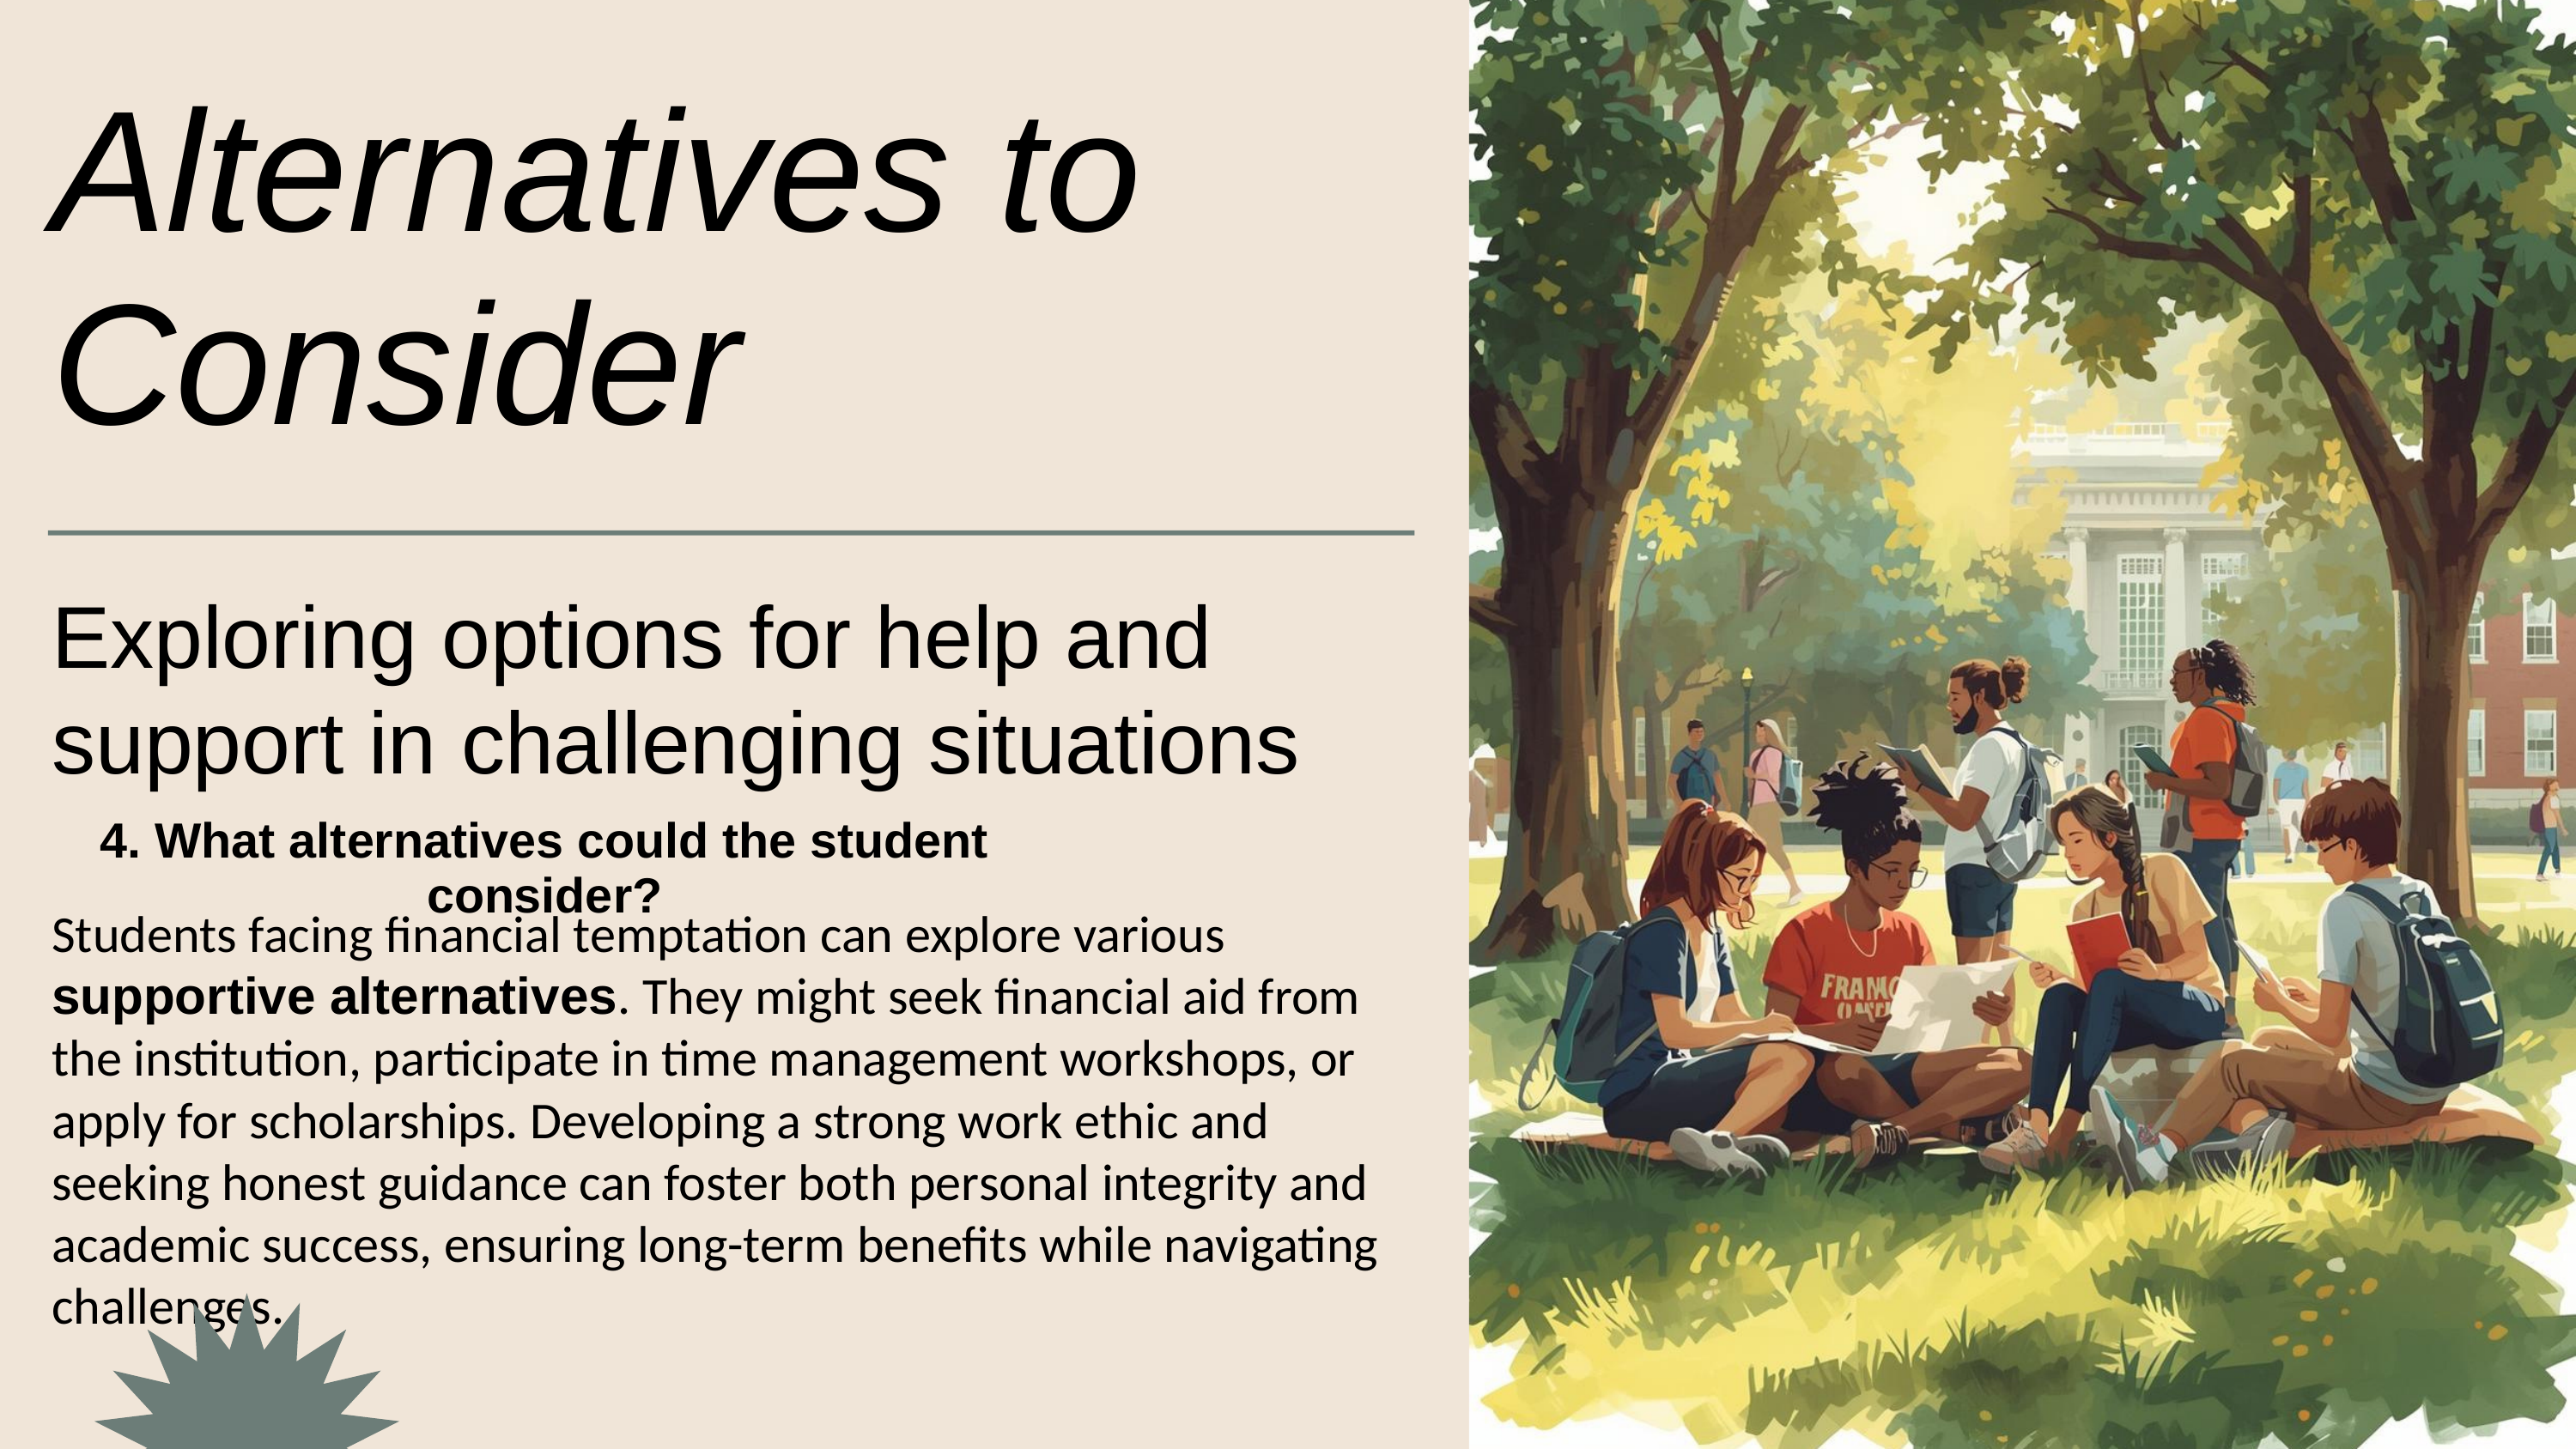

Alternatives to Consider

Exploring options for help and support in challenging situations
Students facing financial temptation can explore various supportive alternatives. They might seek financial aid from the institution, participate in time management workshops, or apply for scholarships. Developing a strong work ethic and seeking honest guidance can foster both personal integrity and academic success, ensuring long-term benefits while navigating challenges.
4. What alternatives could the student consider?